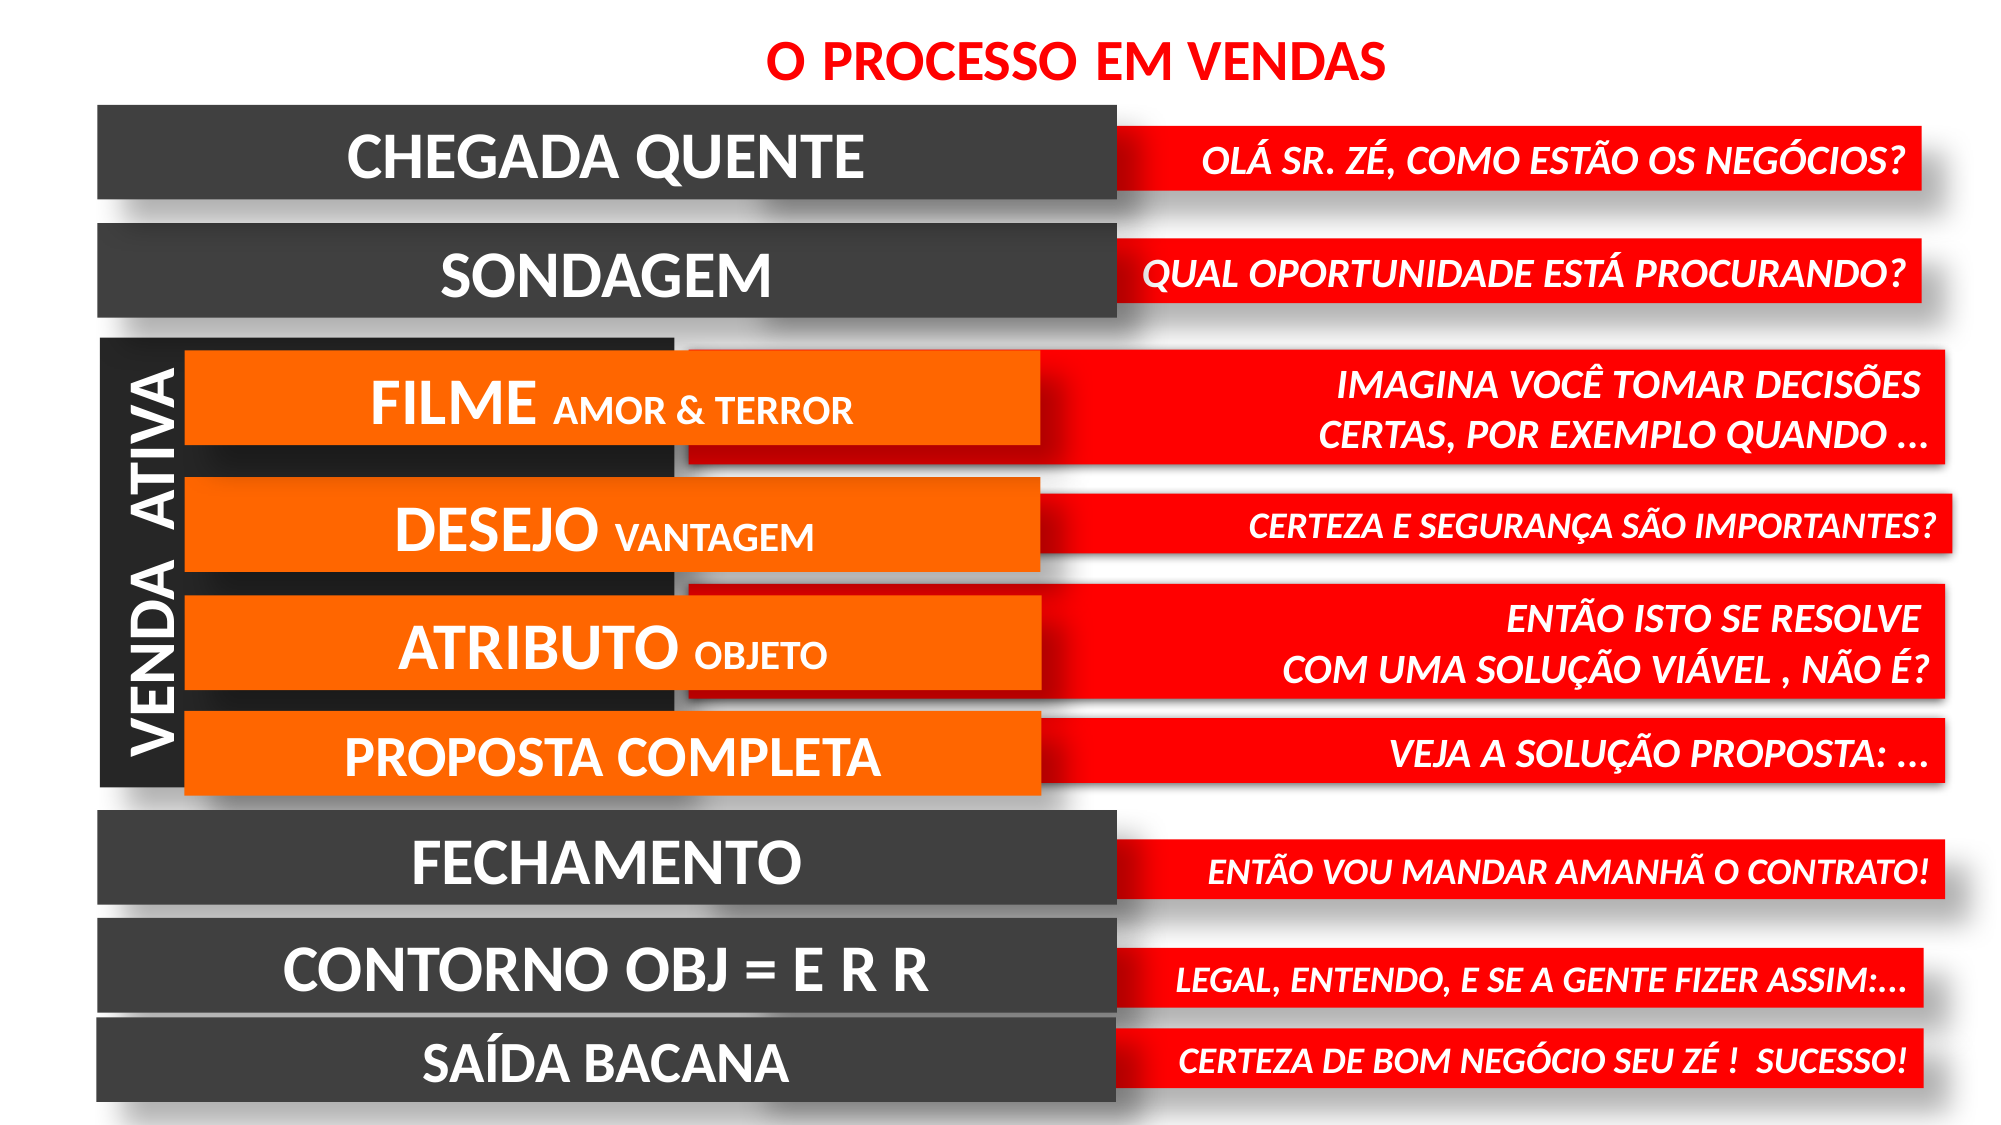

O PROCESSO EM VENDAS
CHEGADA QUENTE
OLÁ SR. ZÉ, COMO ESTÃO OS NEGÓCIOS?
SONDAGEM
QUAL OPORTUNIDADE ESTÁ PROCURANDO?
VENDA  ATIVA

IMAGINA VOCÊ TOMAR DECISÕES
CERTAS, POR EXEMPLO QUANDO ...
FILME AMOR & TERROR
DESEJO VANTAGEM
CERTEZA E SEGURANÇA SÃO IMPORTANTES?
ENTÃO ISTO SE RESOLVE
COM UMA SOLUÇÃO VIÁVEL , NÃO É?
ATRIBUTO OBJETO
PROPOSTA COMPLETA
 VEJA A SOLUÇÃO PROPOSTA: ...
FECHAMENTO
ENTÃO VOU MANDAR AMANHÃ O CONTRATO!
CONTORNO OBJ = E R R
LEGAL, ENTENDO, E SE A GENTE FIZER ASSIM:...
SAÍDA BACANA
CERTEZA DE BOM NEGÓCIO SEU ZÉ !  SUCESSO!